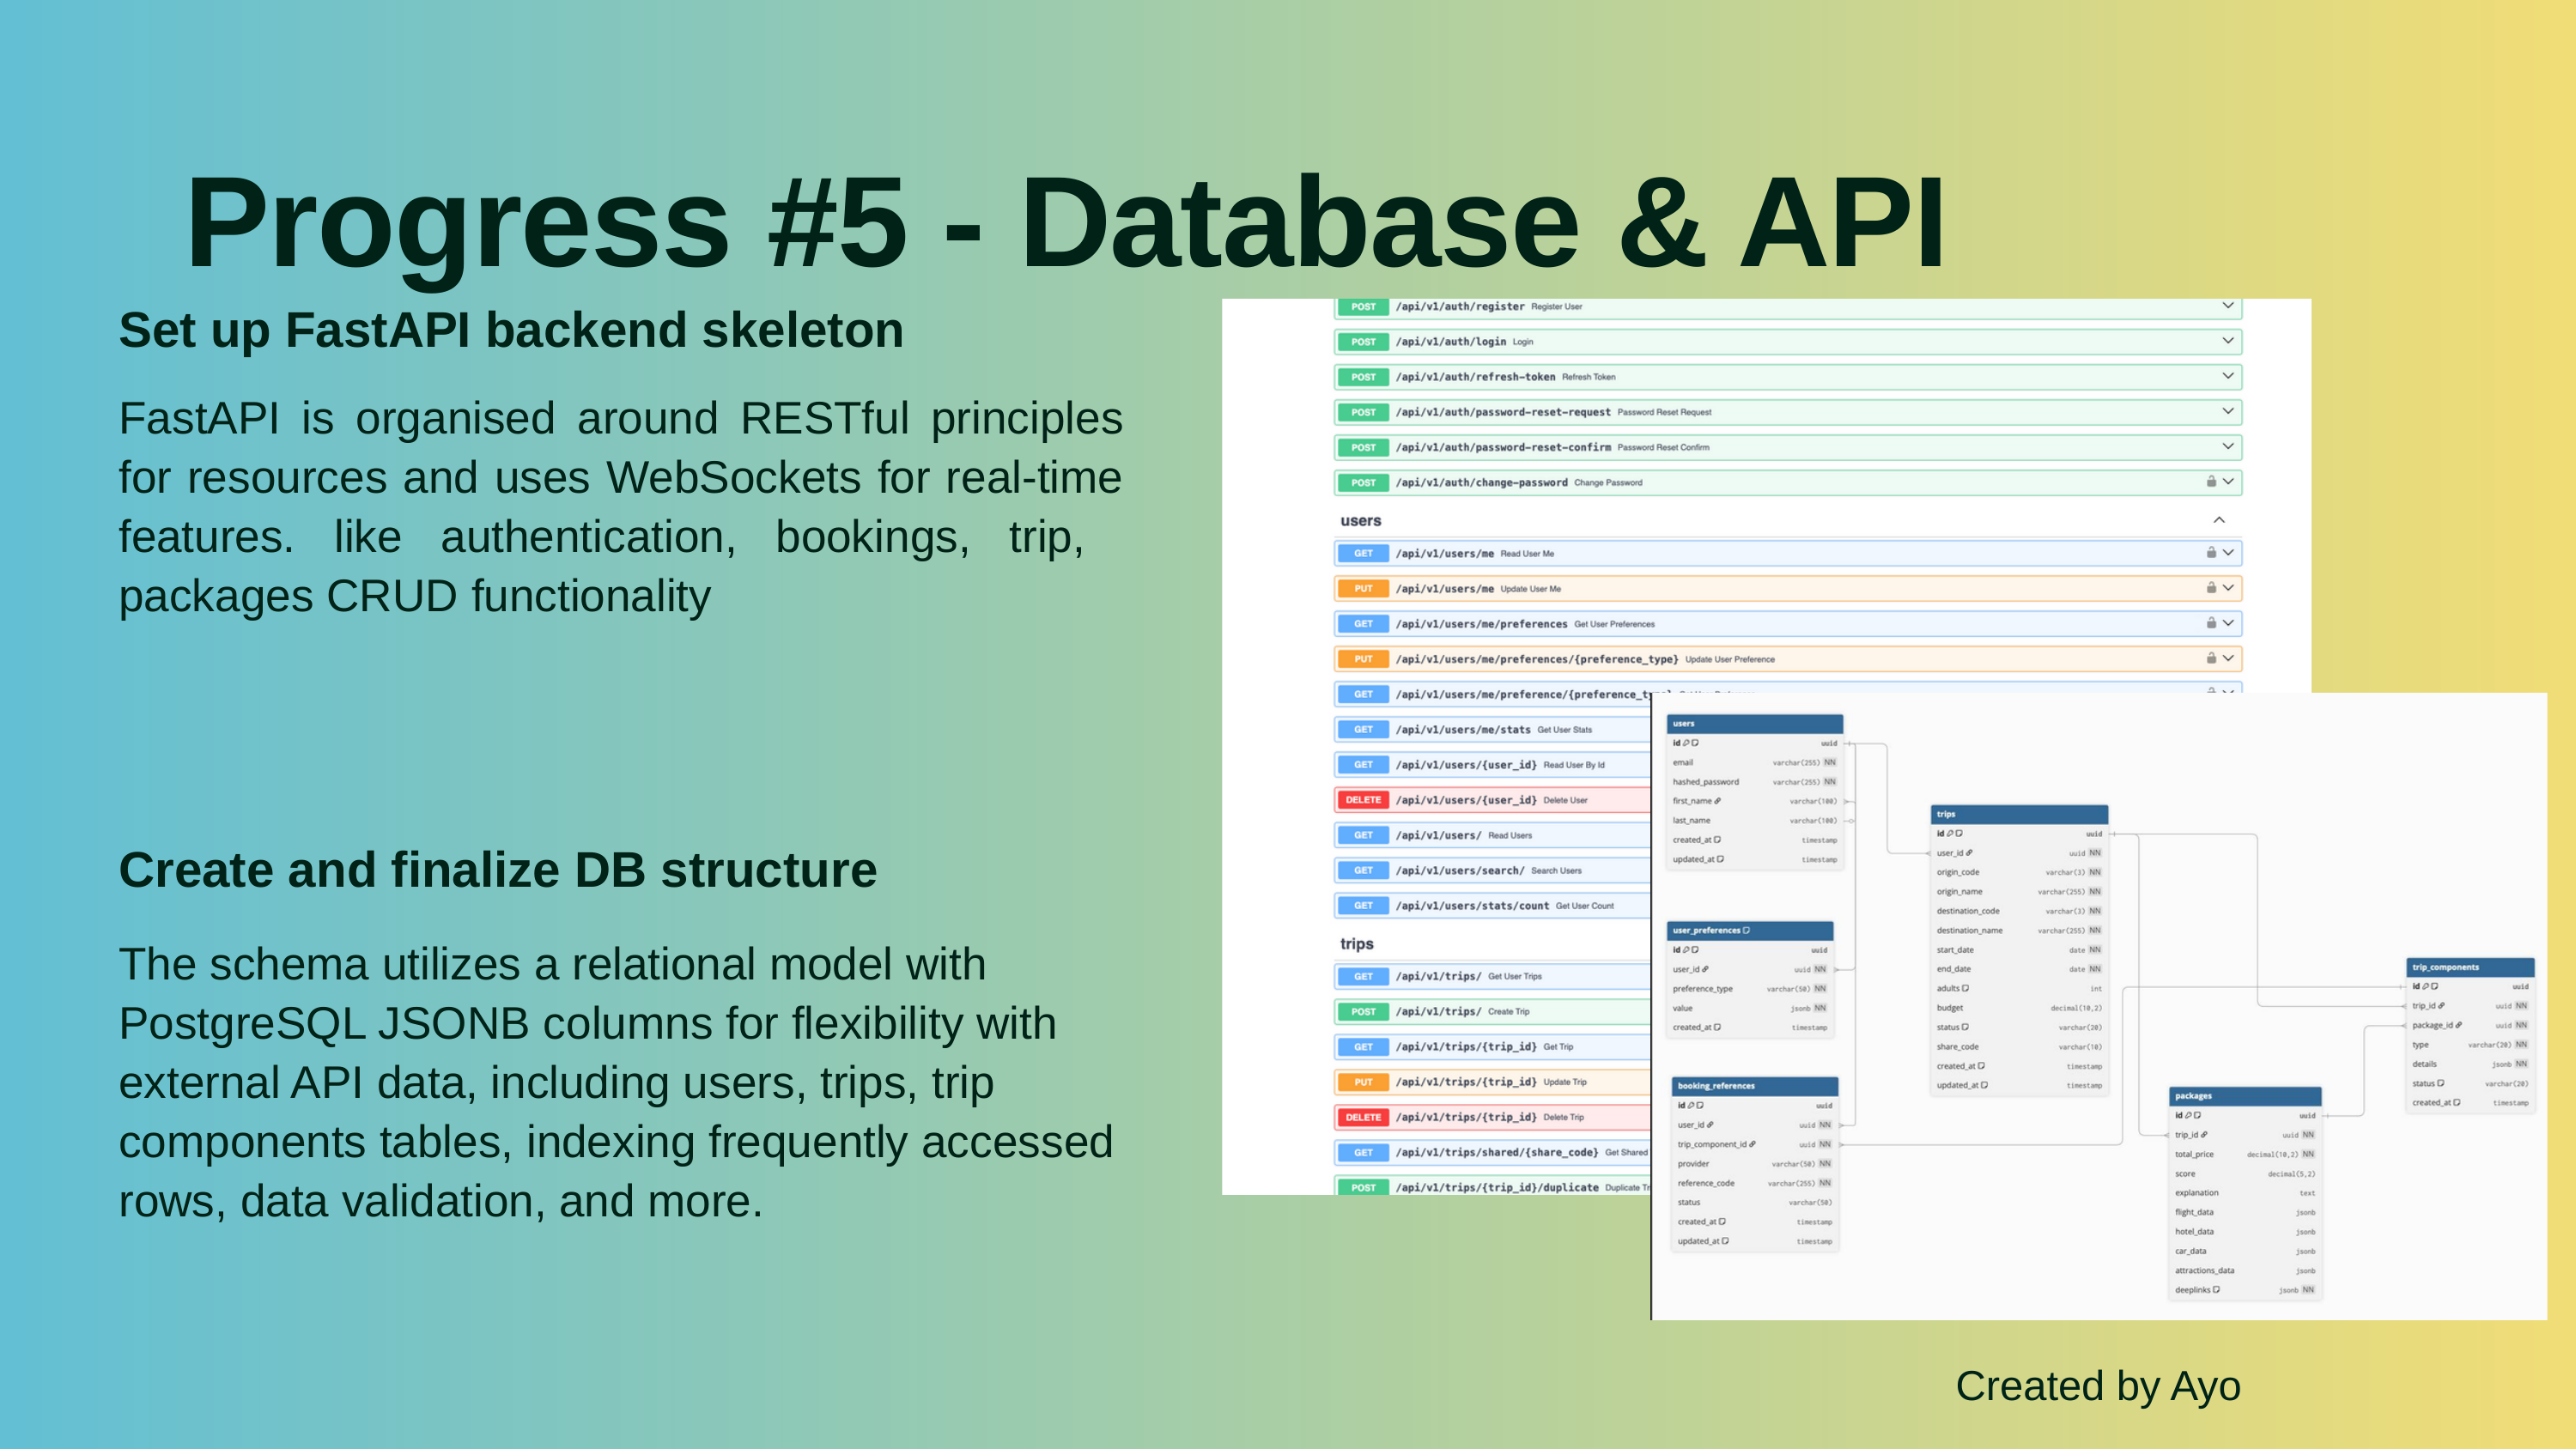

Progress #5 - Database & API

Set up FastAPI backend skeleton
FastAPI is organised around RESTful principles for resources and uses WebSockets for real-time features. like authentication, bookings, trip,  packages CRUD functionality

Create and finalize DB structure
The schema utilizes a relational model with PostgreSQL JSONB columns for flexibility with external API data, including users, trips, trip components tables, indexing frequently accessed rows, data validation, and more.
Created by Ayo